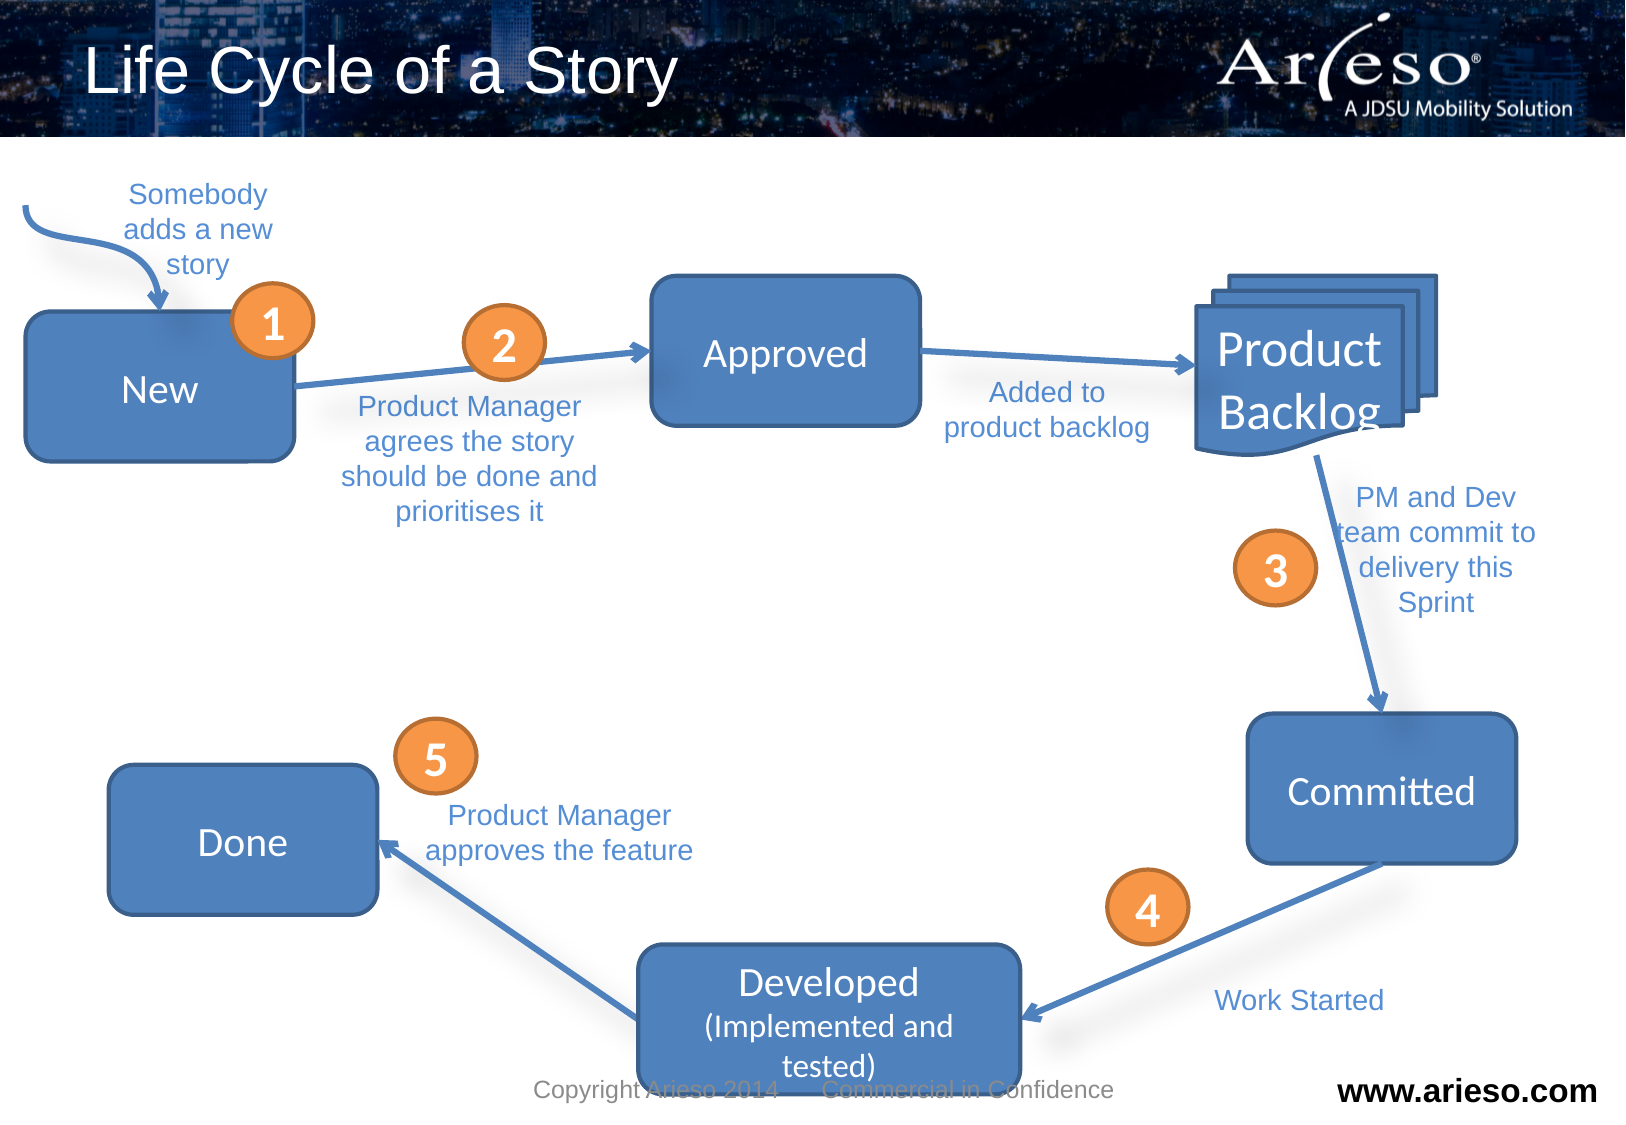

# Life Cycle of a Story
Somebody adds a new story
Approved
Product Backlog
1
2
New
Added to product backlog
Product Manager agrees the story should be done and prioritises it
PM and Dev team commit to delivery this Sprint
3
Committed
5
Done
Product Manager approves the feature
4
Developed
(Implemented and tested)
Work Started
Copyright Arieso 2014      Commercial in Confidence